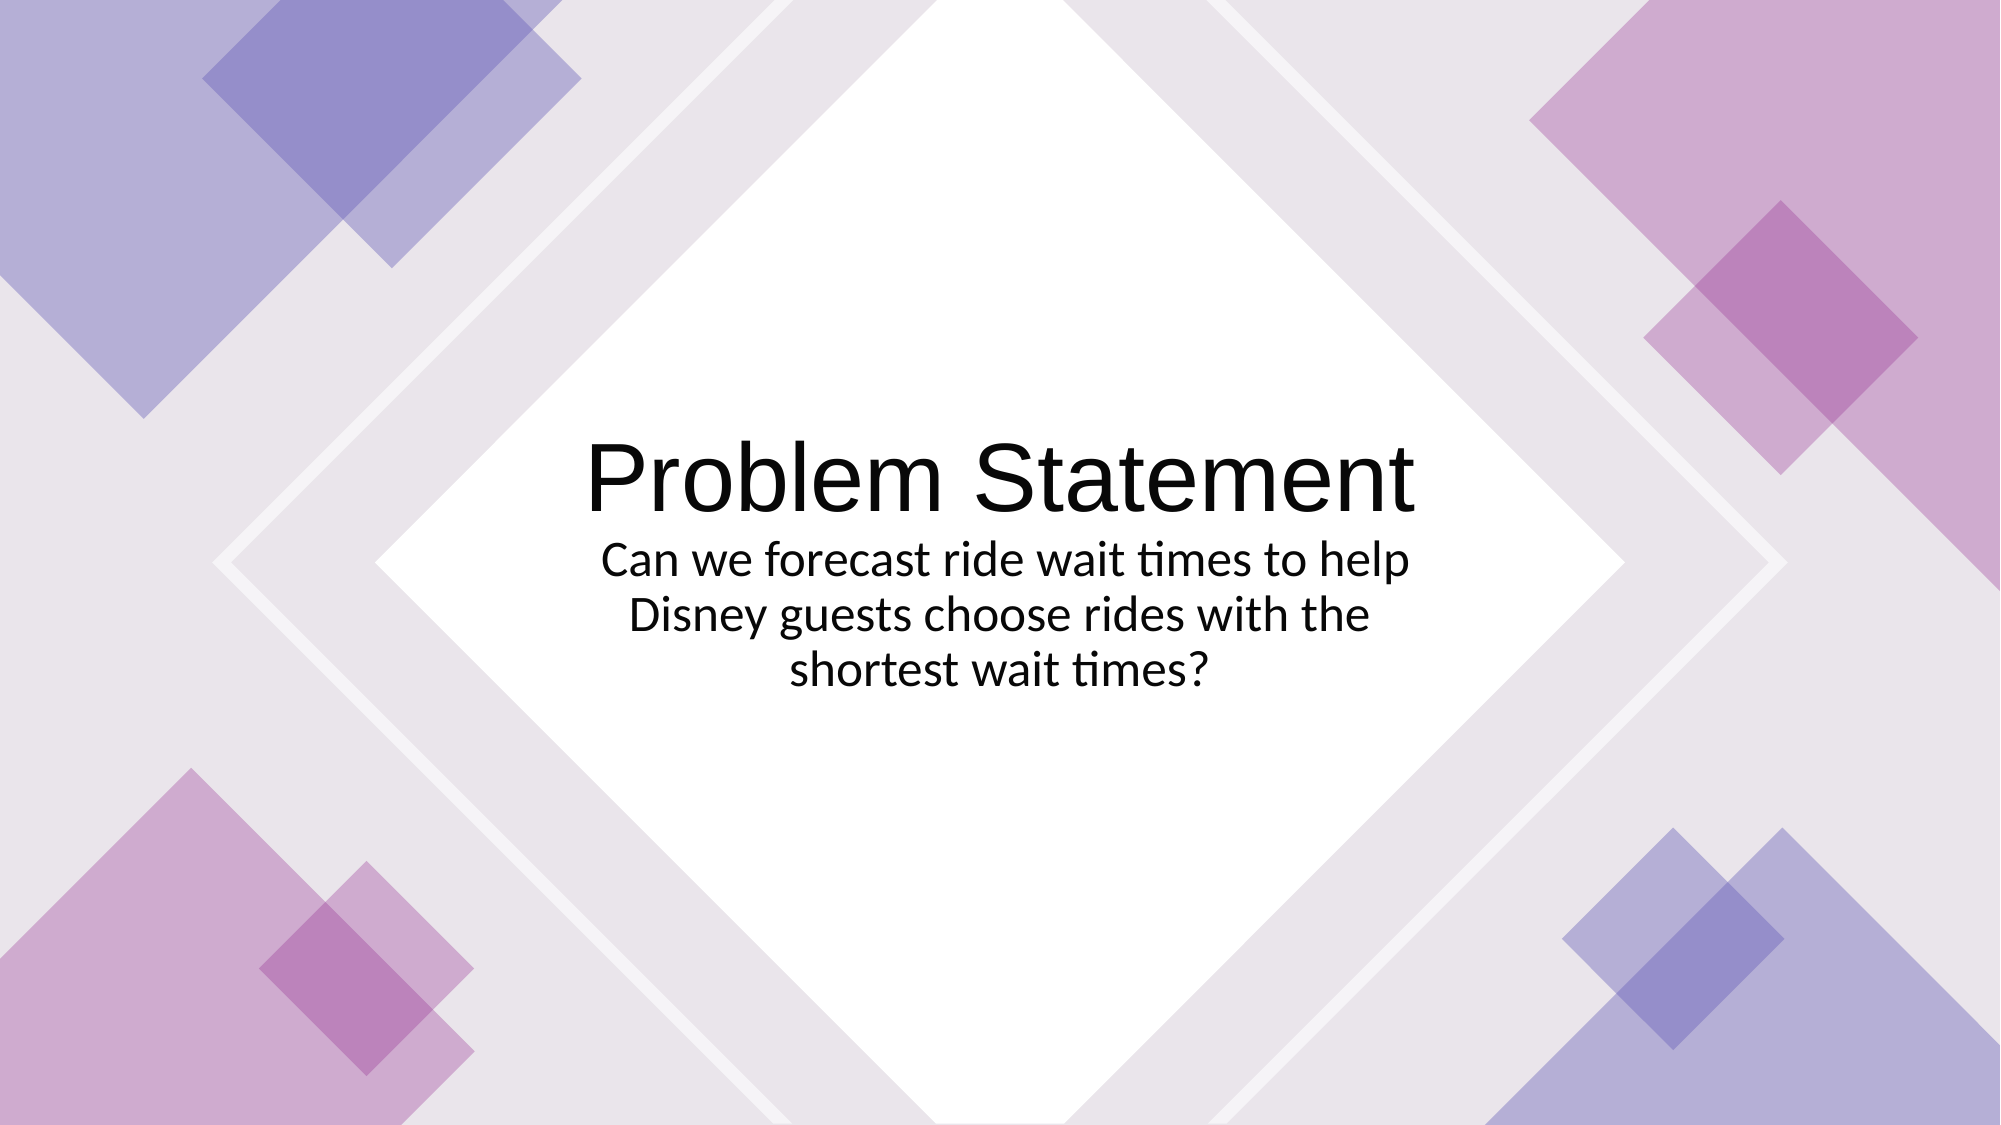

# Problem Statement Can we forecast ride wait times to help Disney guests choose rides with the shortest wait times?